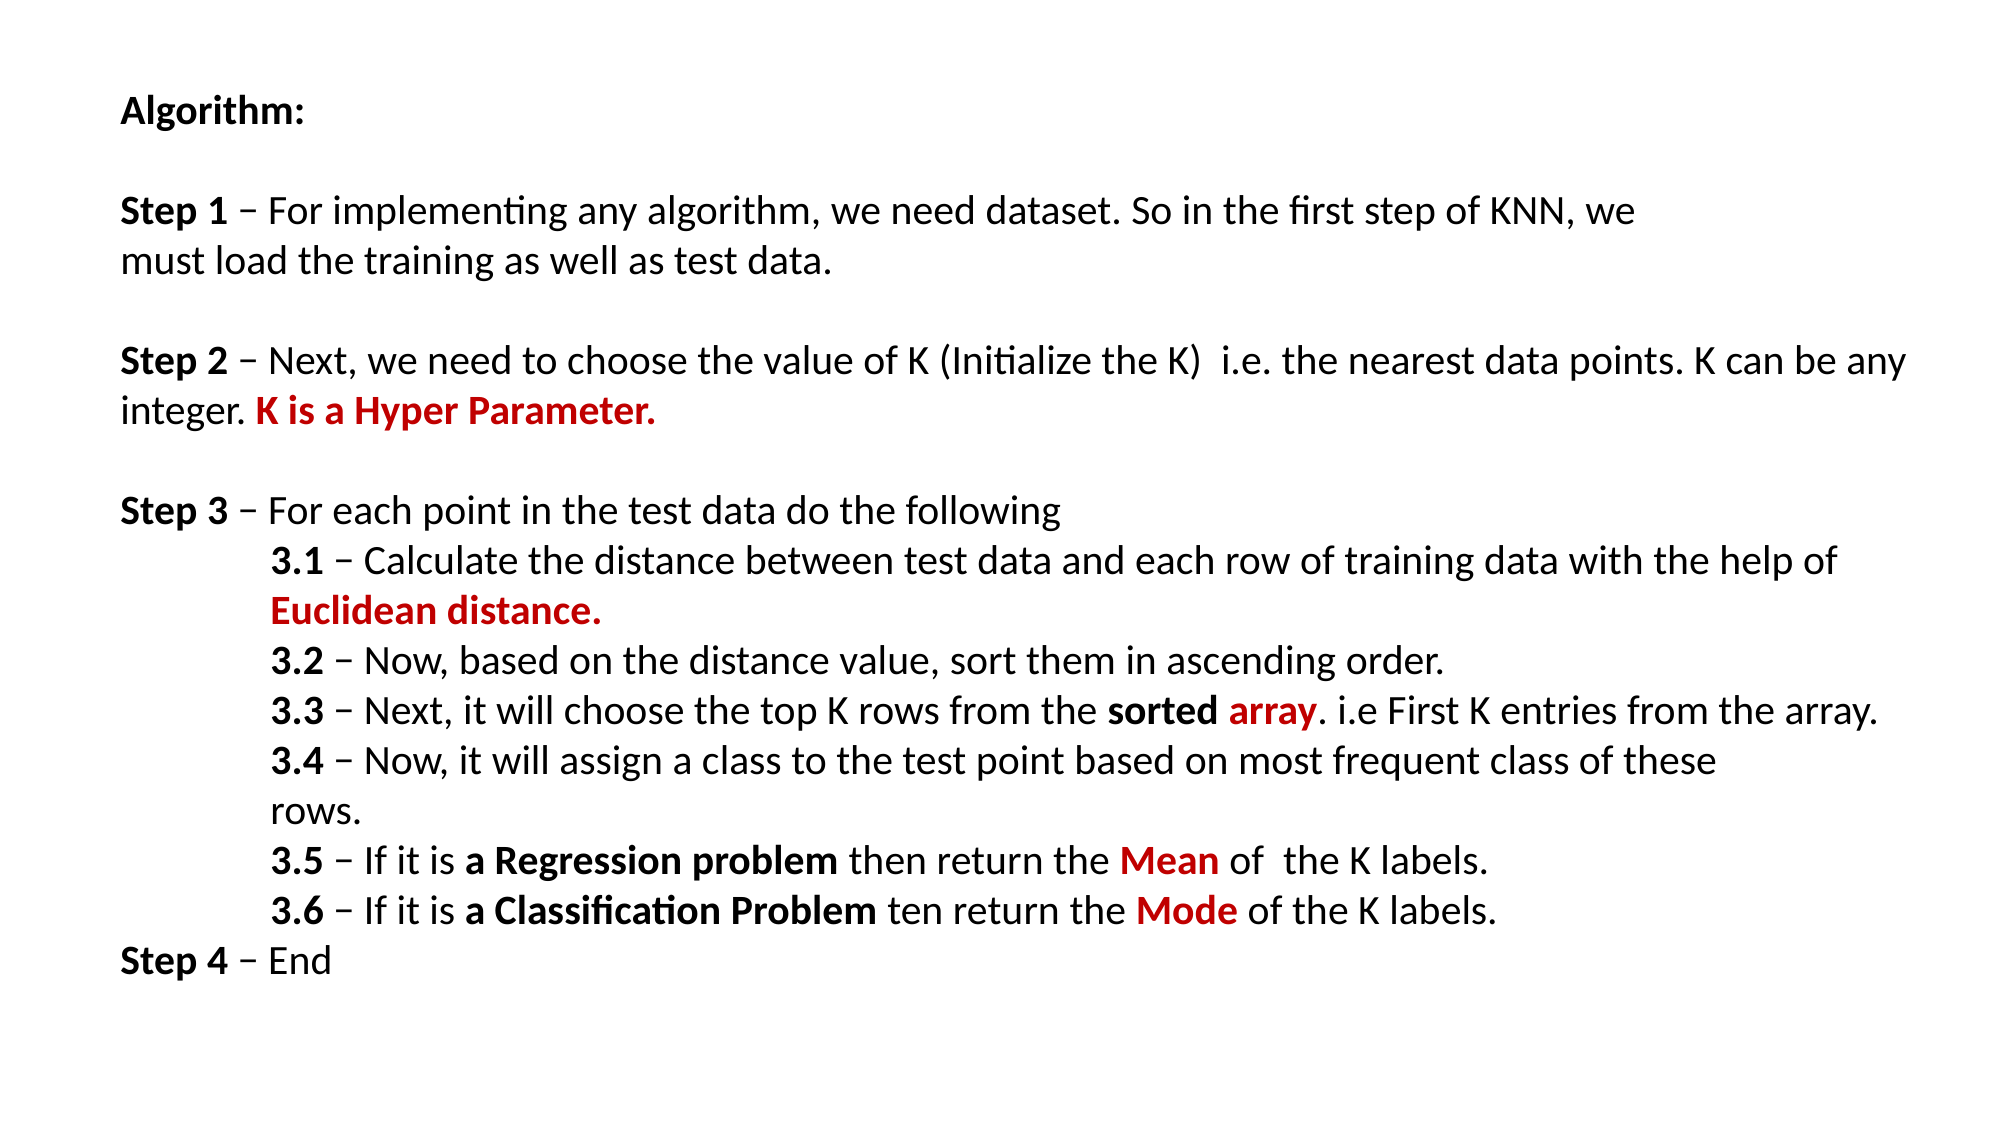

Algorithm:

Step 1 − For implementing any algorithm, we need dataset. So in the first step of KNN, we
must load the training as well as test data.

Step 2 − Next, we need to choose the value of K (Initialize the K)  i.e. the nearest data points. K can be any integer. K is a Hyper Parameter.

Step 3 − For each point in the test data do the following
3.1 − Calculate the distance between test data and each row of training data with the help of Euclidean distance.
3.2 − Now, based on the distance value, sort them in ascending order.
3.3 − Next, it will choose the top K rows from the sorted array. i.e First K entries from the array.
3.4 − Now, it will assign a class to the test point based on most frequent class of these
rows.
3.5 − If it is a Regression problem then return the Mean of  the K labels.
3.6 − If it is a Classification Problem ten return the Mode of the K labels.
Step 4 − End